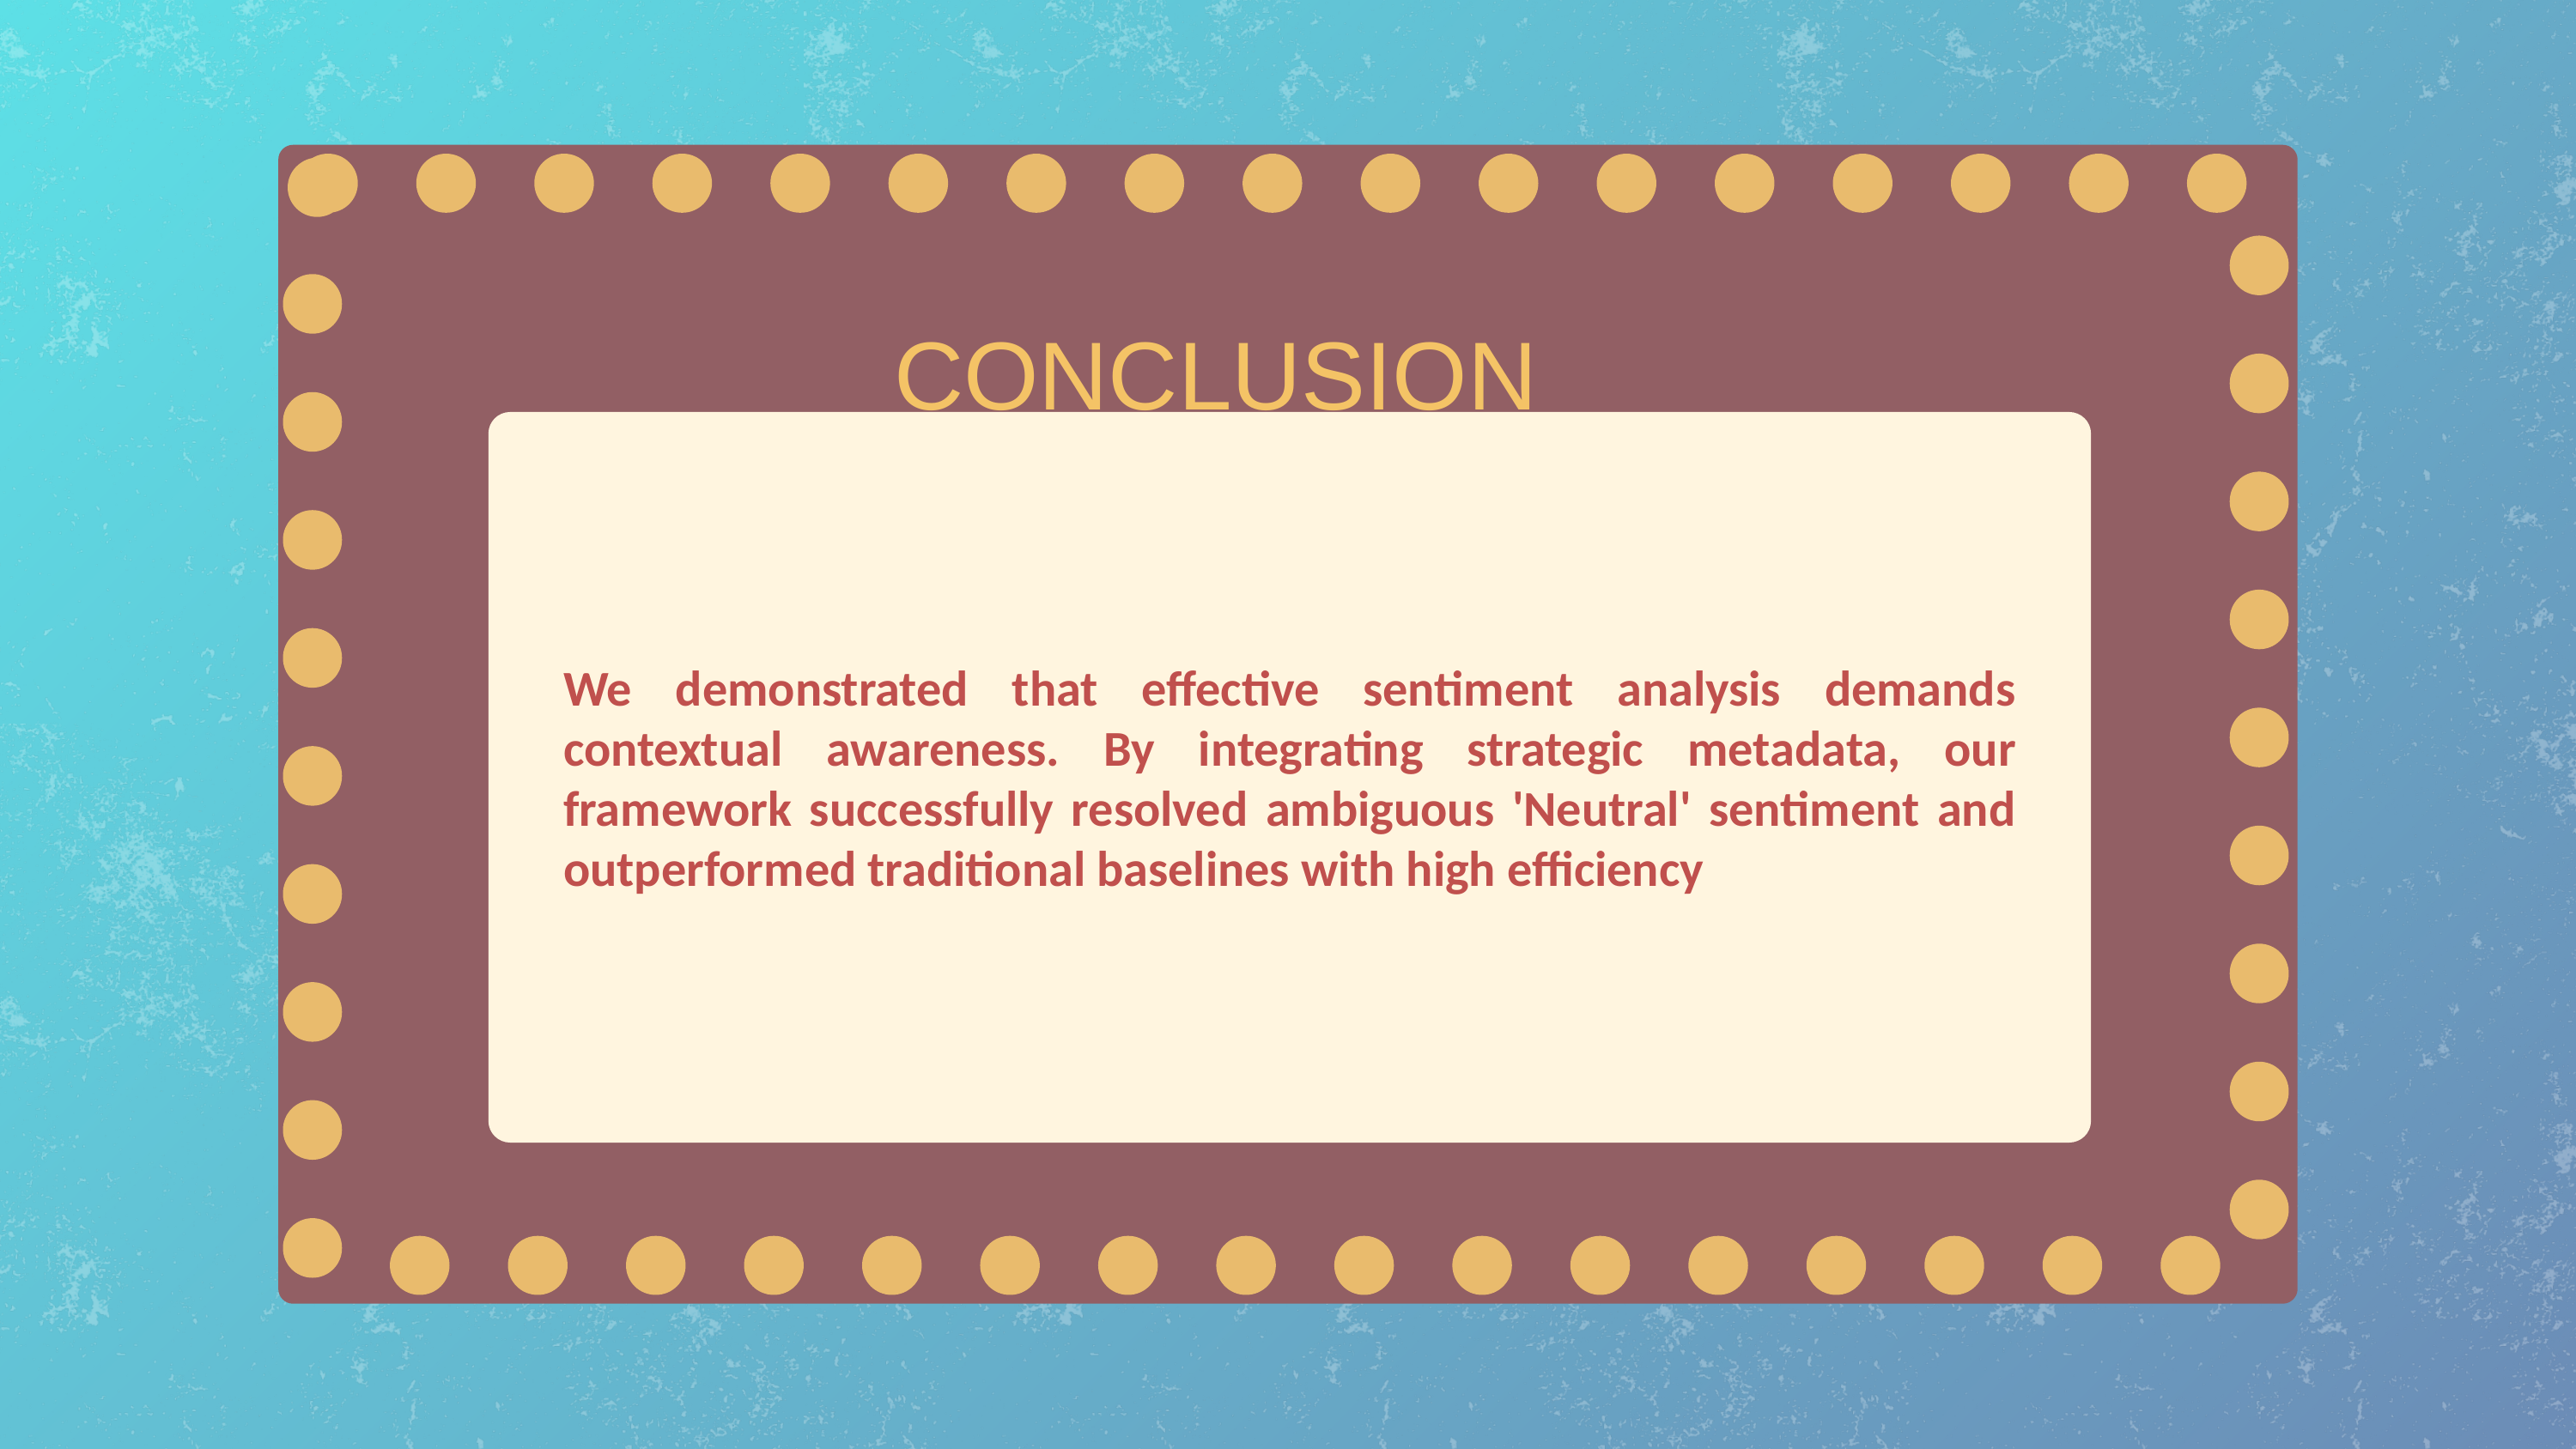

CONCLUSION

We demonstrated that effective sentiment analysis demands contextual awareness. By integrating strategic metadata, our framework successfully resolved ambiguous 'Neutral' sentiment and outperformed traditional baselines with high efficiency